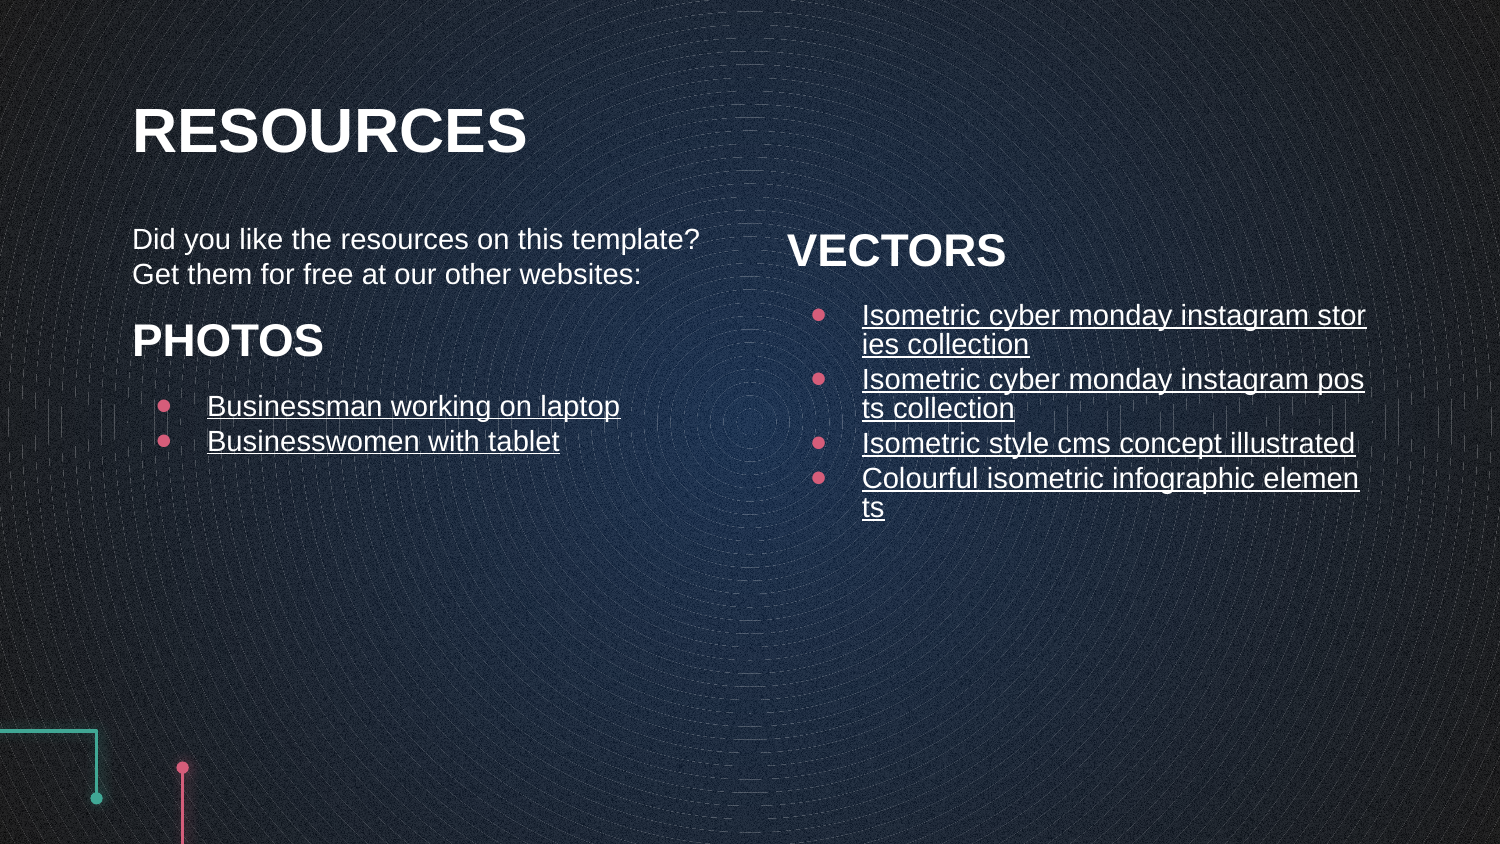

# RESOURCES
Did you like the resources on this template? Get them for free at our other websites:
PHOTOS
Businessman working on laptop
Businesswomen with tablet
VECTORS
Isometric cyber monday instagram stories collection
Isometric cyber monday instagram posts collection
Isometric style cms concept illustrated
Colourful isometriс infographic elements